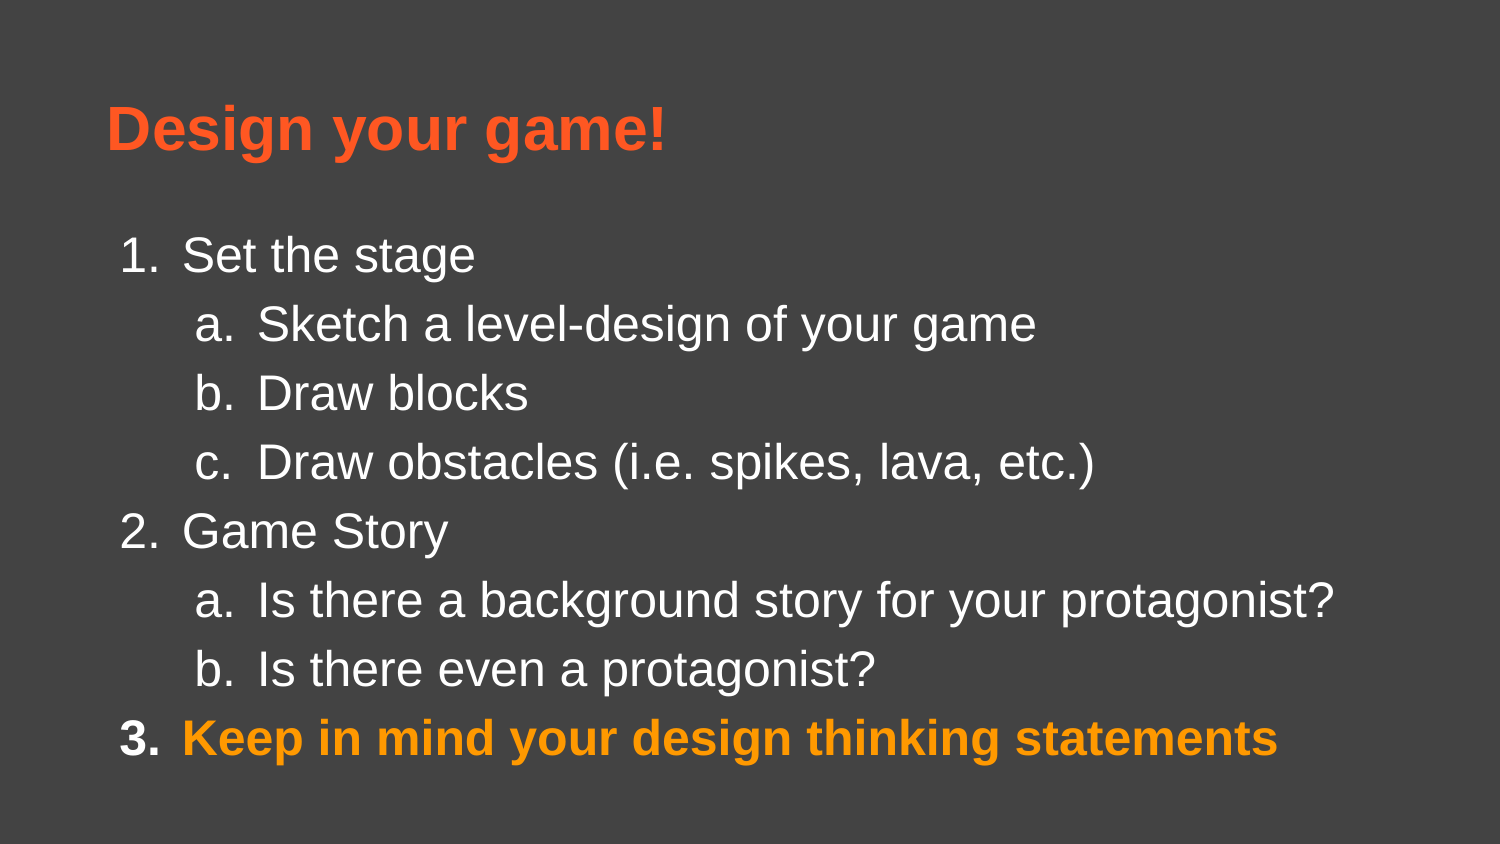

# Design your game!
Set the stage
Sketch a level-design of your game
Draw blocks
Draw obstacles (i.e. spikes, lava, etc.)
Game Story
Is there a background story for your protagonist?
Is there even a protagonist?
Keep in mind your design thinking statements